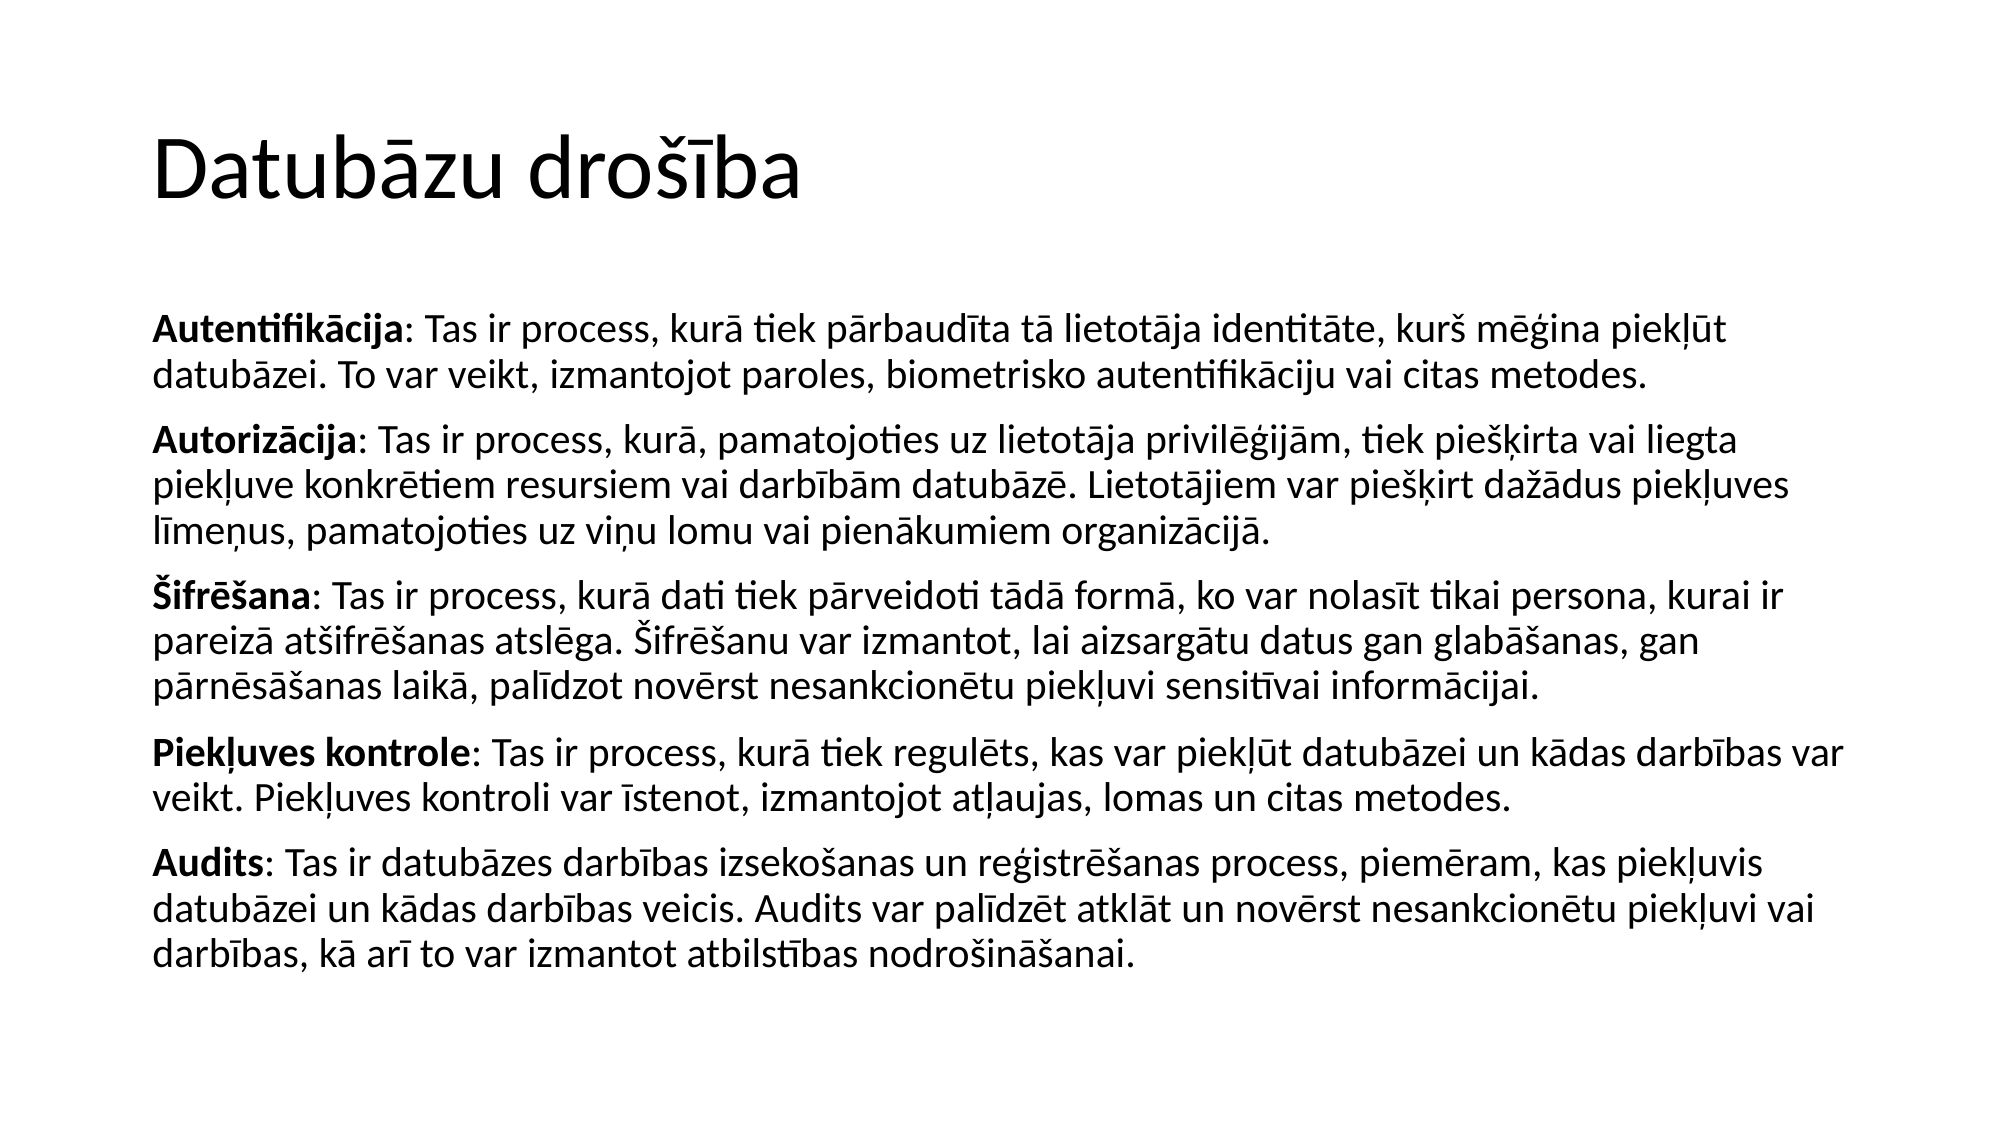

# Datubāzu drošība
Autentifikācija: Tas ir process, kurā tiek pārbaudīta tā lietotāja identitāte, kurš mēģina piekļūt datubāzei. To var veikt, izmantojot paroles, biometrisko autentifikāciju vai citas metodes.
Autorizācija: Tas ir process, kurā, pamatojoties uz lietotāja privilēģijām, tiek piešķirta vai liegta piekļuve konkrētiem resursiem vai darbībām datubāzē. Lietotājiem var piešķirt dažādus piekļuves līmeņus, pamatojoties uz viņu lomu vai pienākumiem organizācijā.
Šifrēšana: Tas ir process, kurā dati tiek pārveidoti tādā formā, ko var nolasīt tikai persona, kurai ir pareizā atšifrēšanas atslēga. Šifrēšanu var izmantot, lai aizsargātu datus gan glabāšanas, gan pārnēsāšanas laikā, palīdzot novērst nesankcionētu piekļuvi sensitīvai informācijai.
Piekļuves kontrole: Tas ir process, kurā tiek regulēts, kas var piekļūt datubāzei un kādas darbības var veikt. Piekļuves kontroli var īstenot, izmantojot atļaujas, lomas un citas metodes.
Audits: Tas ir datubāzes darbības izsekošanas un reģistrēšanas process, piemēram, kas piekļuvis datubāzei un kādas darbības veicis. Audits var palīdzēt atklāt un novērst nesankcionētu piekļuvi vai darbības, kā arī to var izmantot atbilstības nodrošināšanai.